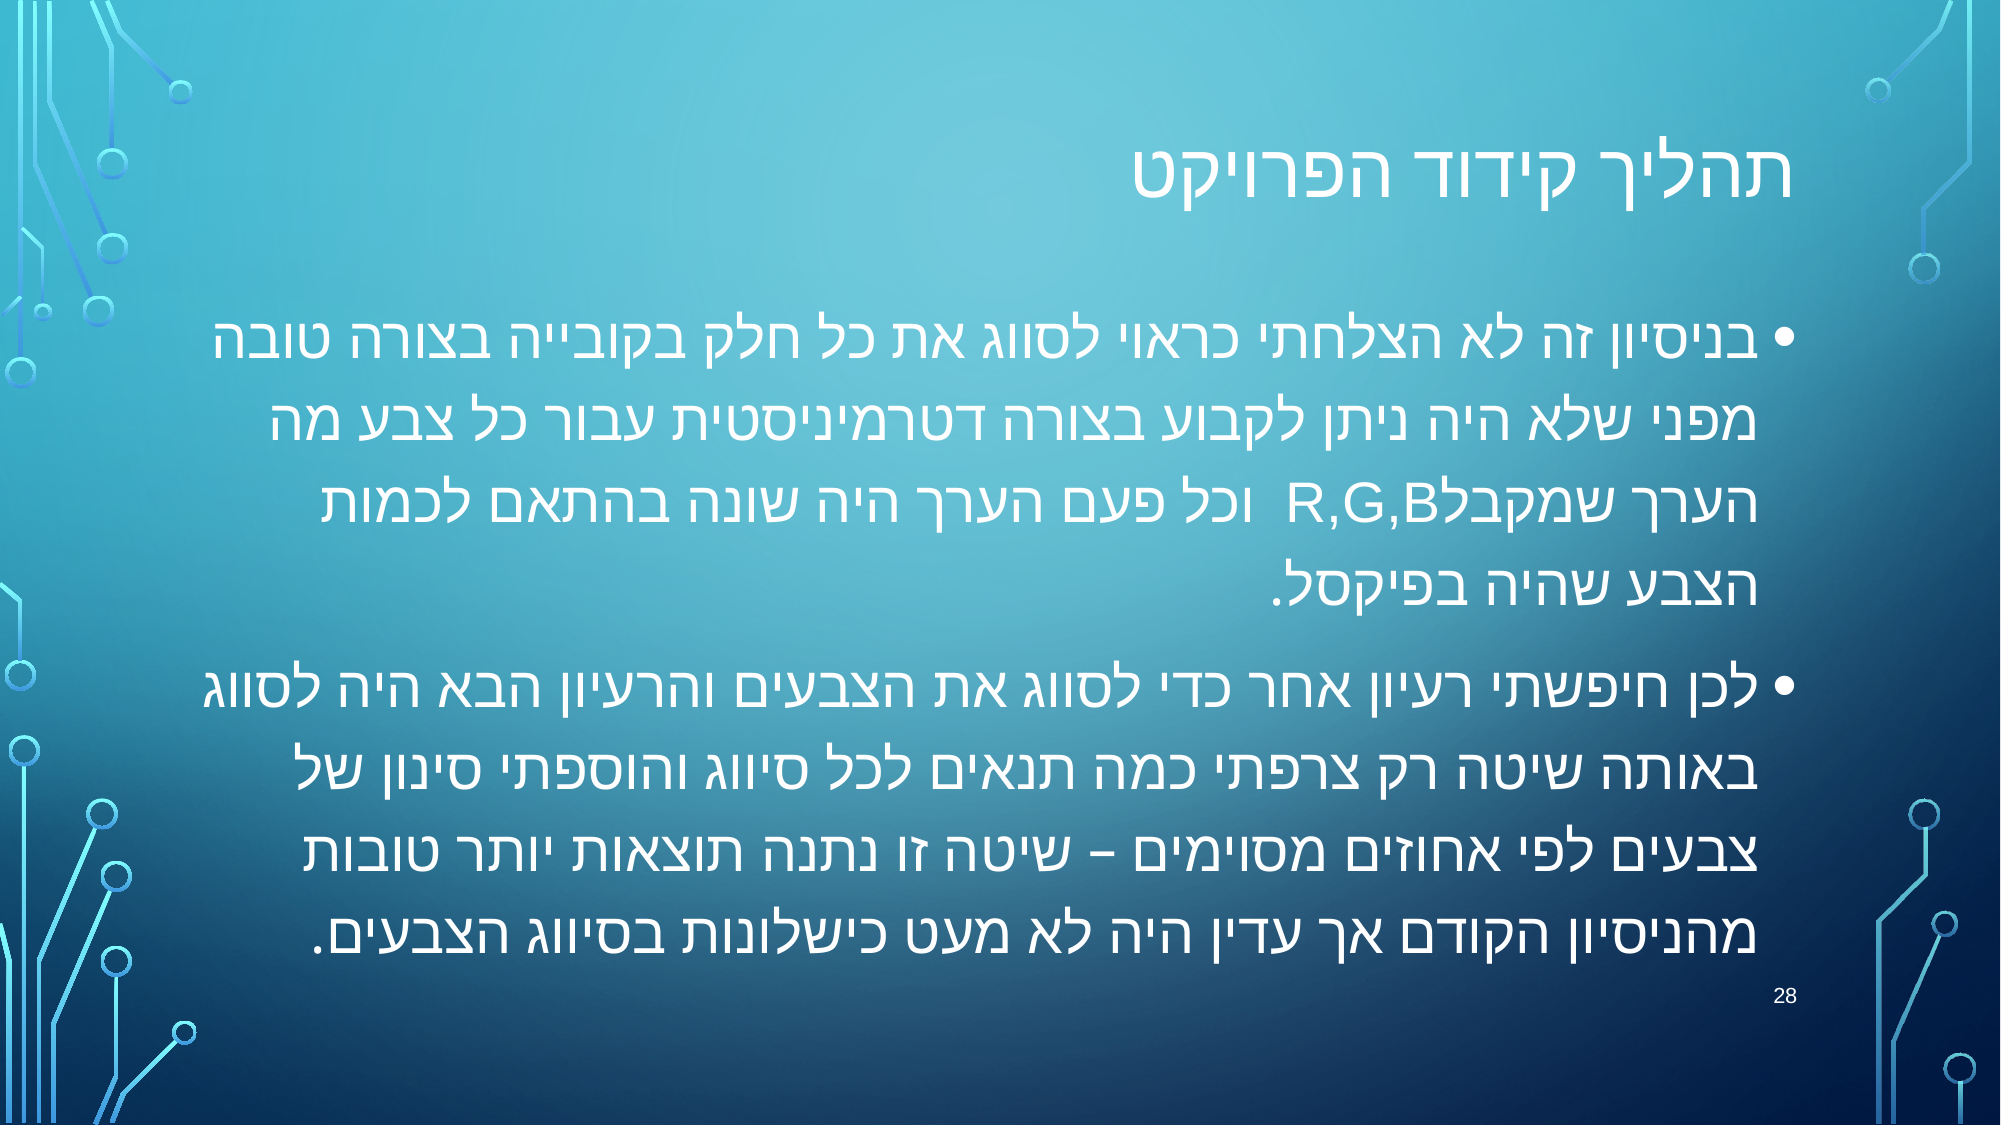

# תהליך קידוד הפרויקט
בניסיון זה לא הצלחתי כראוי לסווג את כל חלק בקובייה בצורה טובה מפני שלא היה ניתן לקבוע בצורה דטרמיניסטית עבור כל צבע מה הערך שמקבלR,G,B  וכל פעם הערך היה שונה בהתאם לכמות הצבע שהיה בפיקסל.
לכן חיפשתי רעיון אחר כדי לסווג את הצבעים והרעיון הבא היה לסווג באותה שיטה רק צרפתי כמה תנאים לכל סיווג והוספתי סינון של צבעים לפי אחוזים מסוימים – שיטה זו נתנה תוצאות יותר טובות מהניסיון הקודם אך עדין היה לא מעט כישלונות בסיווג הצבעים.
28